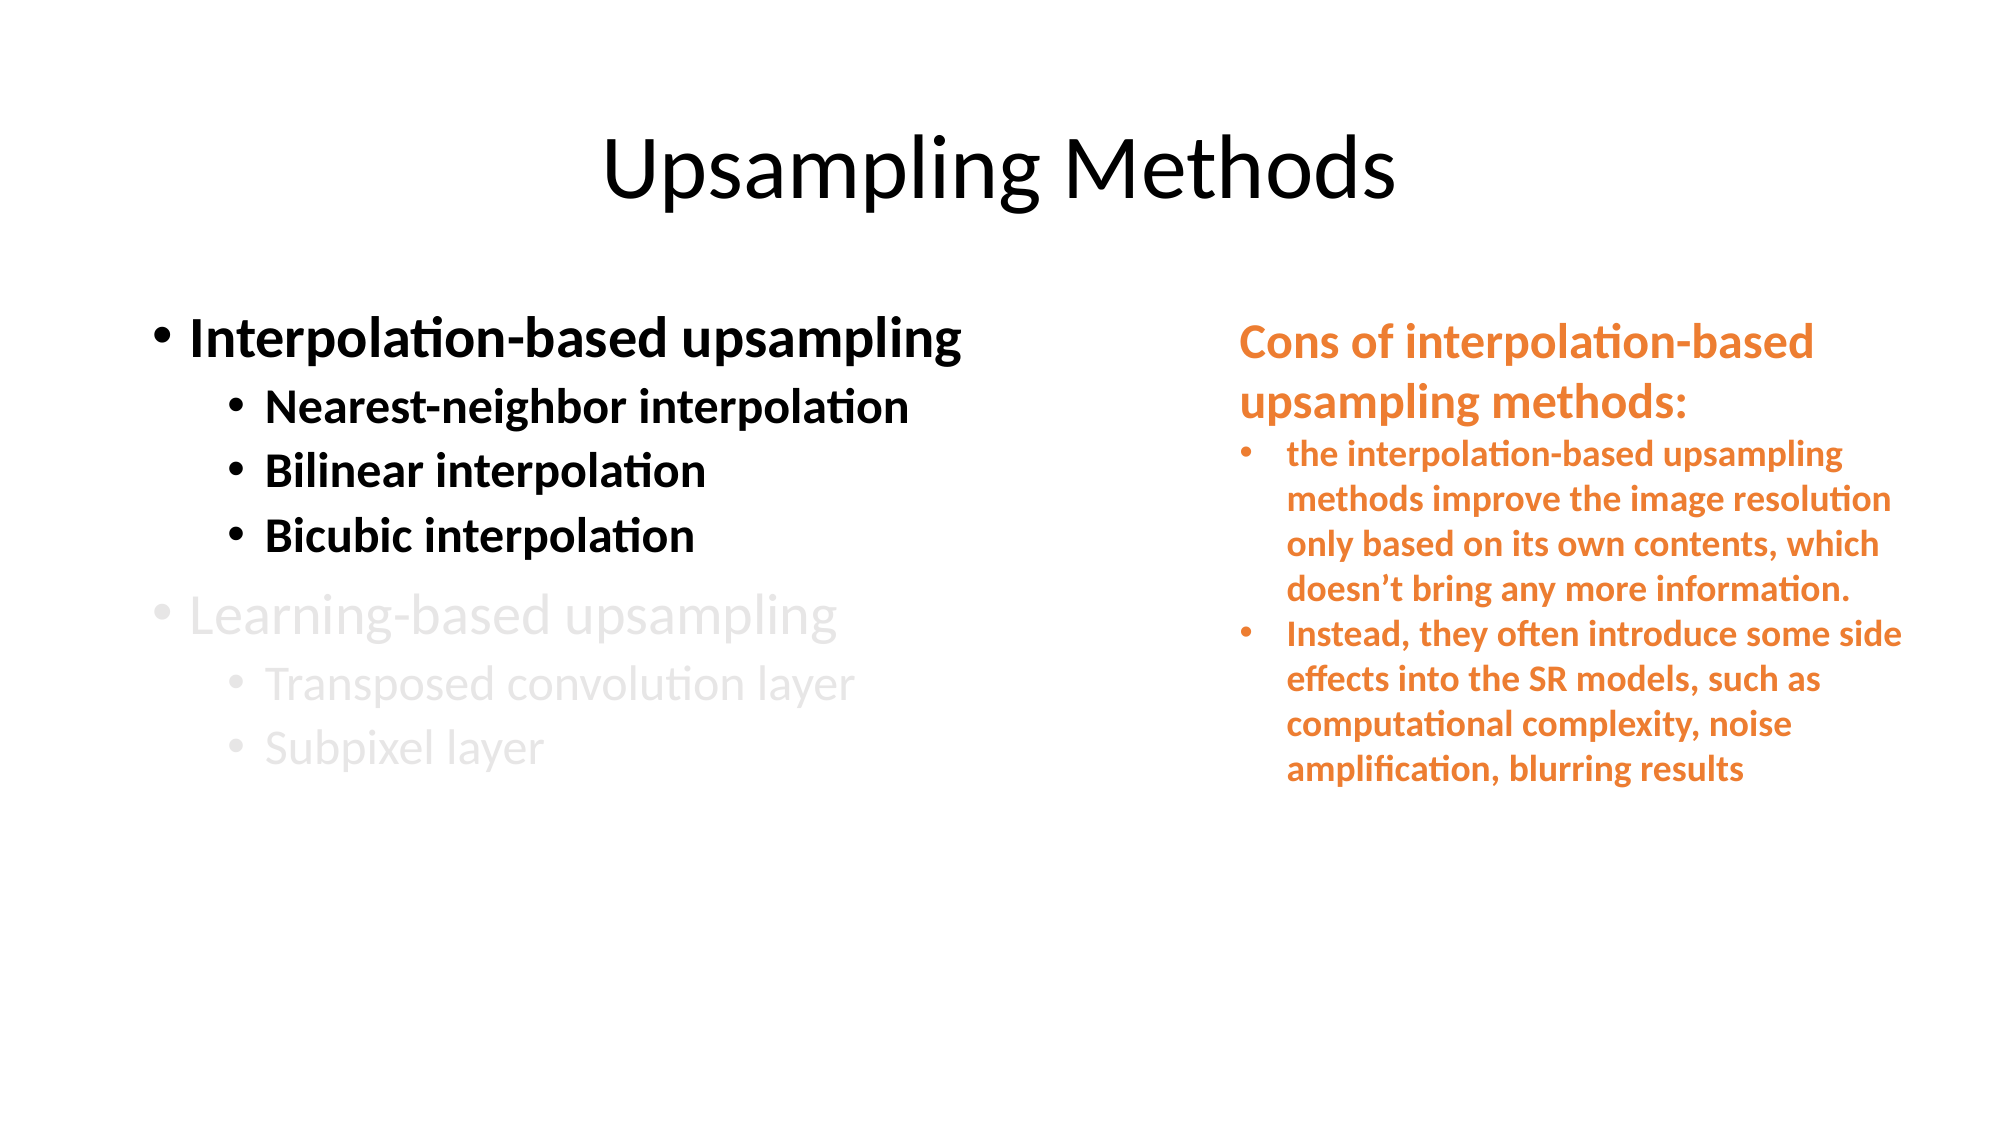

# Upsampling Methods
Interpolation-based upsampling
Nearest-neighbor interpolation
Bilinear interpolation
Bicubic interpolation
Learning-based upsampling
Transposed convolution layer
Subpixel layer
Cons of interpolation-based upsampling methods:
the interpolation-based upsampling methods improve the image resolution only based on its own contents, which doesn’t bring any more information.
Instead, they often introduce some side effects into the SR models, such as computational complexity, noise amplification, blurring results